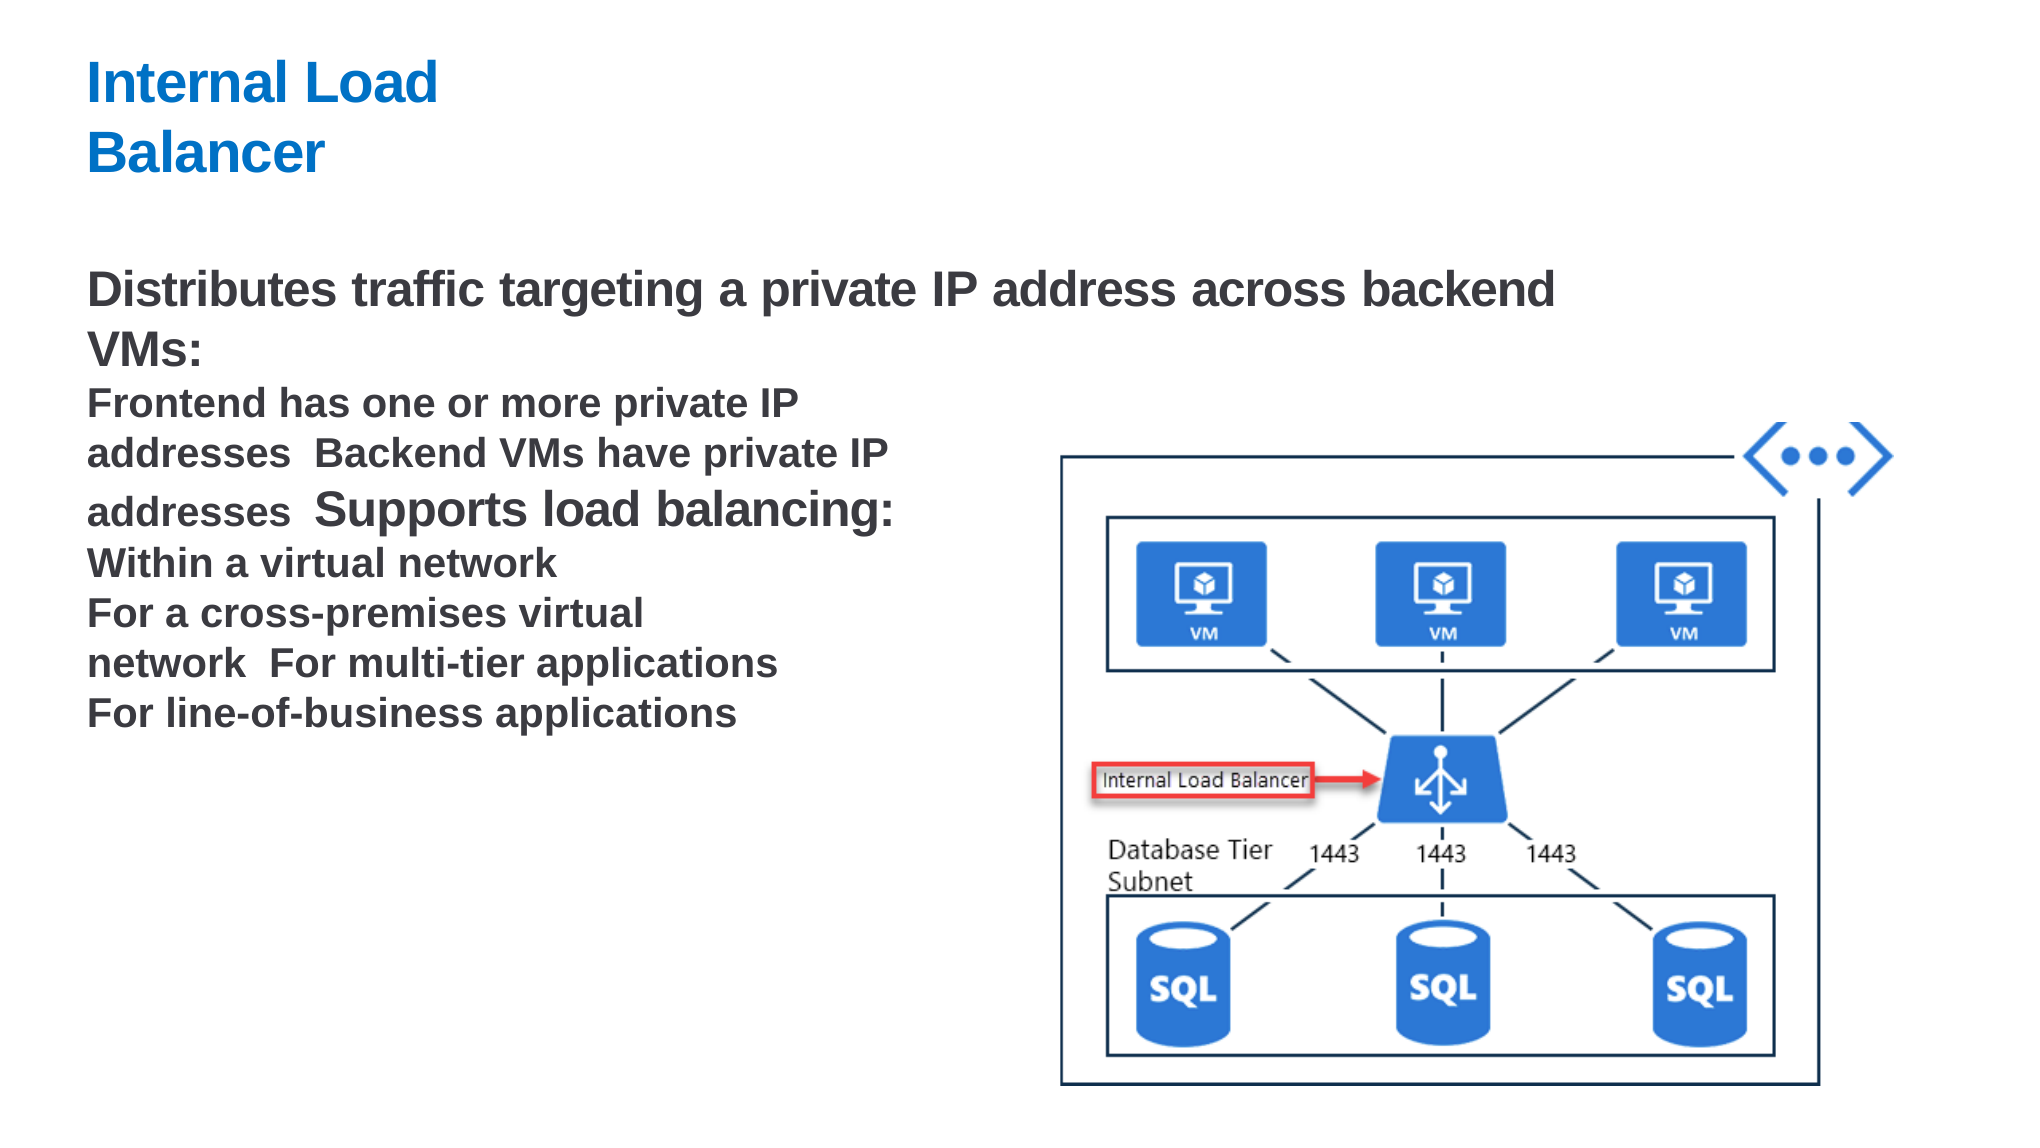

# Internal Load Balancer
Distributes traffic targeting a private IP address across backend VMs:
Frontend has one or more private IP addresses  Backend VMs have private IP addresses  Supports load balancing:
Within a virtual network
For a cross-premises virtual network  For multi-tier applications
For line-of-business applications